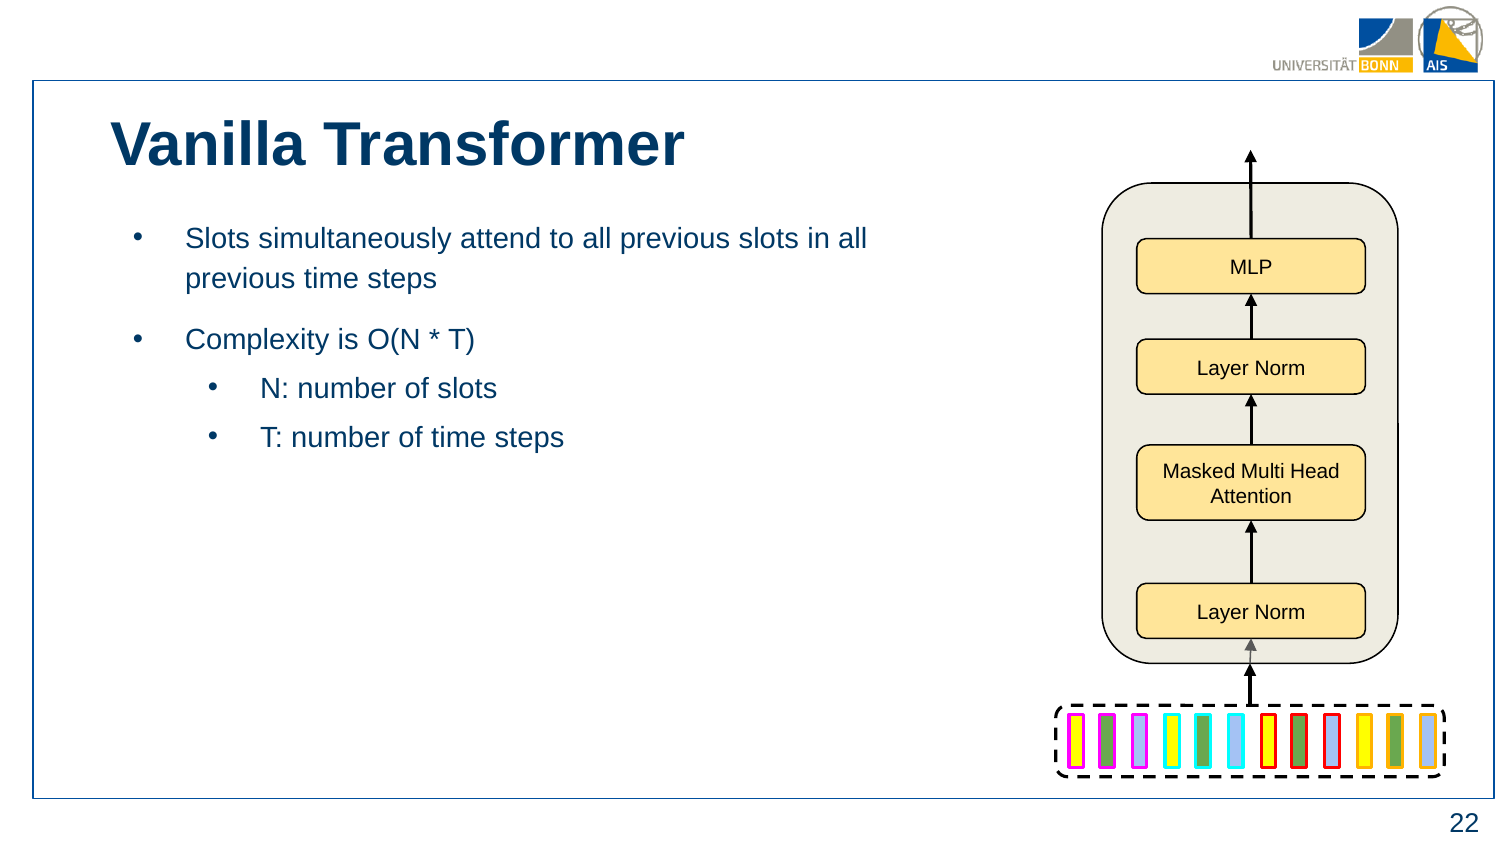

Vanilla Transformer

MLP
Layer Norm
Masked Multi Head Attention
Layer Norm
Slots simultaneously attend to all previous slots in all previous time steps
Complexity is O(N * T)
N: number of slots
T: number of time steps

22